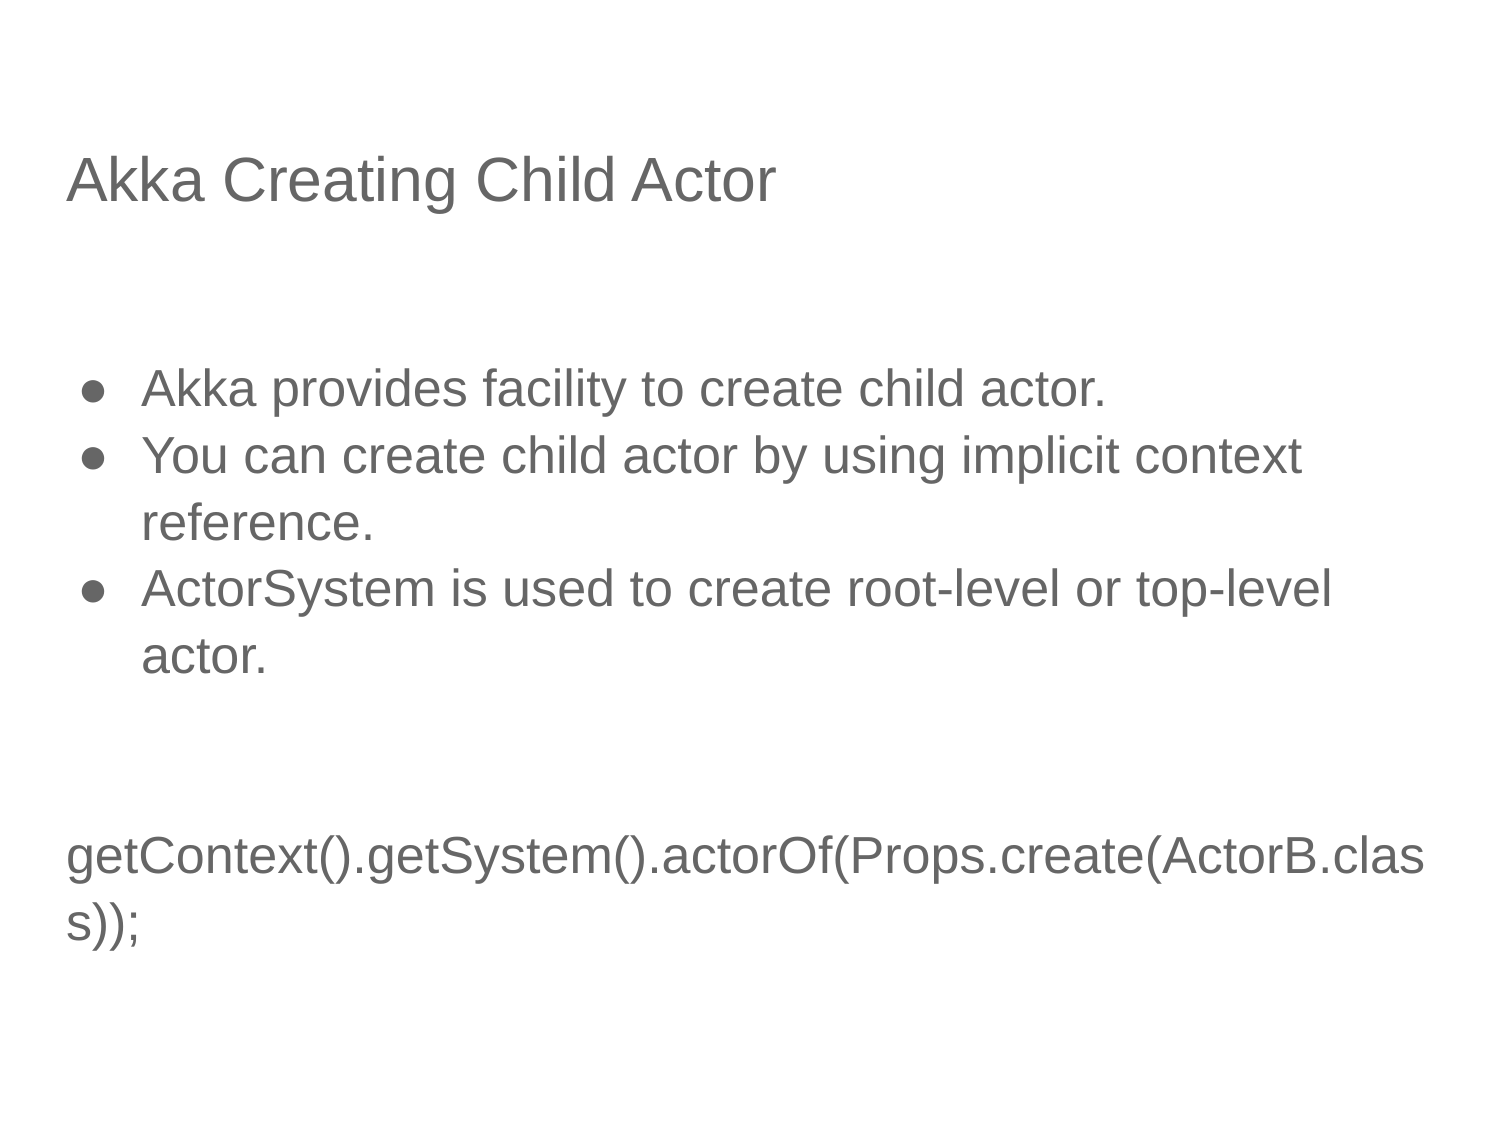

# Akka Creating Child Actor
Akka provides facility to create child actor.
You can create child actor by using implicit context reference.
ActorSystem is used to create root-level or top-level actor.

	getContext().getSystem().actorOf(Props.create(ActorB.class));